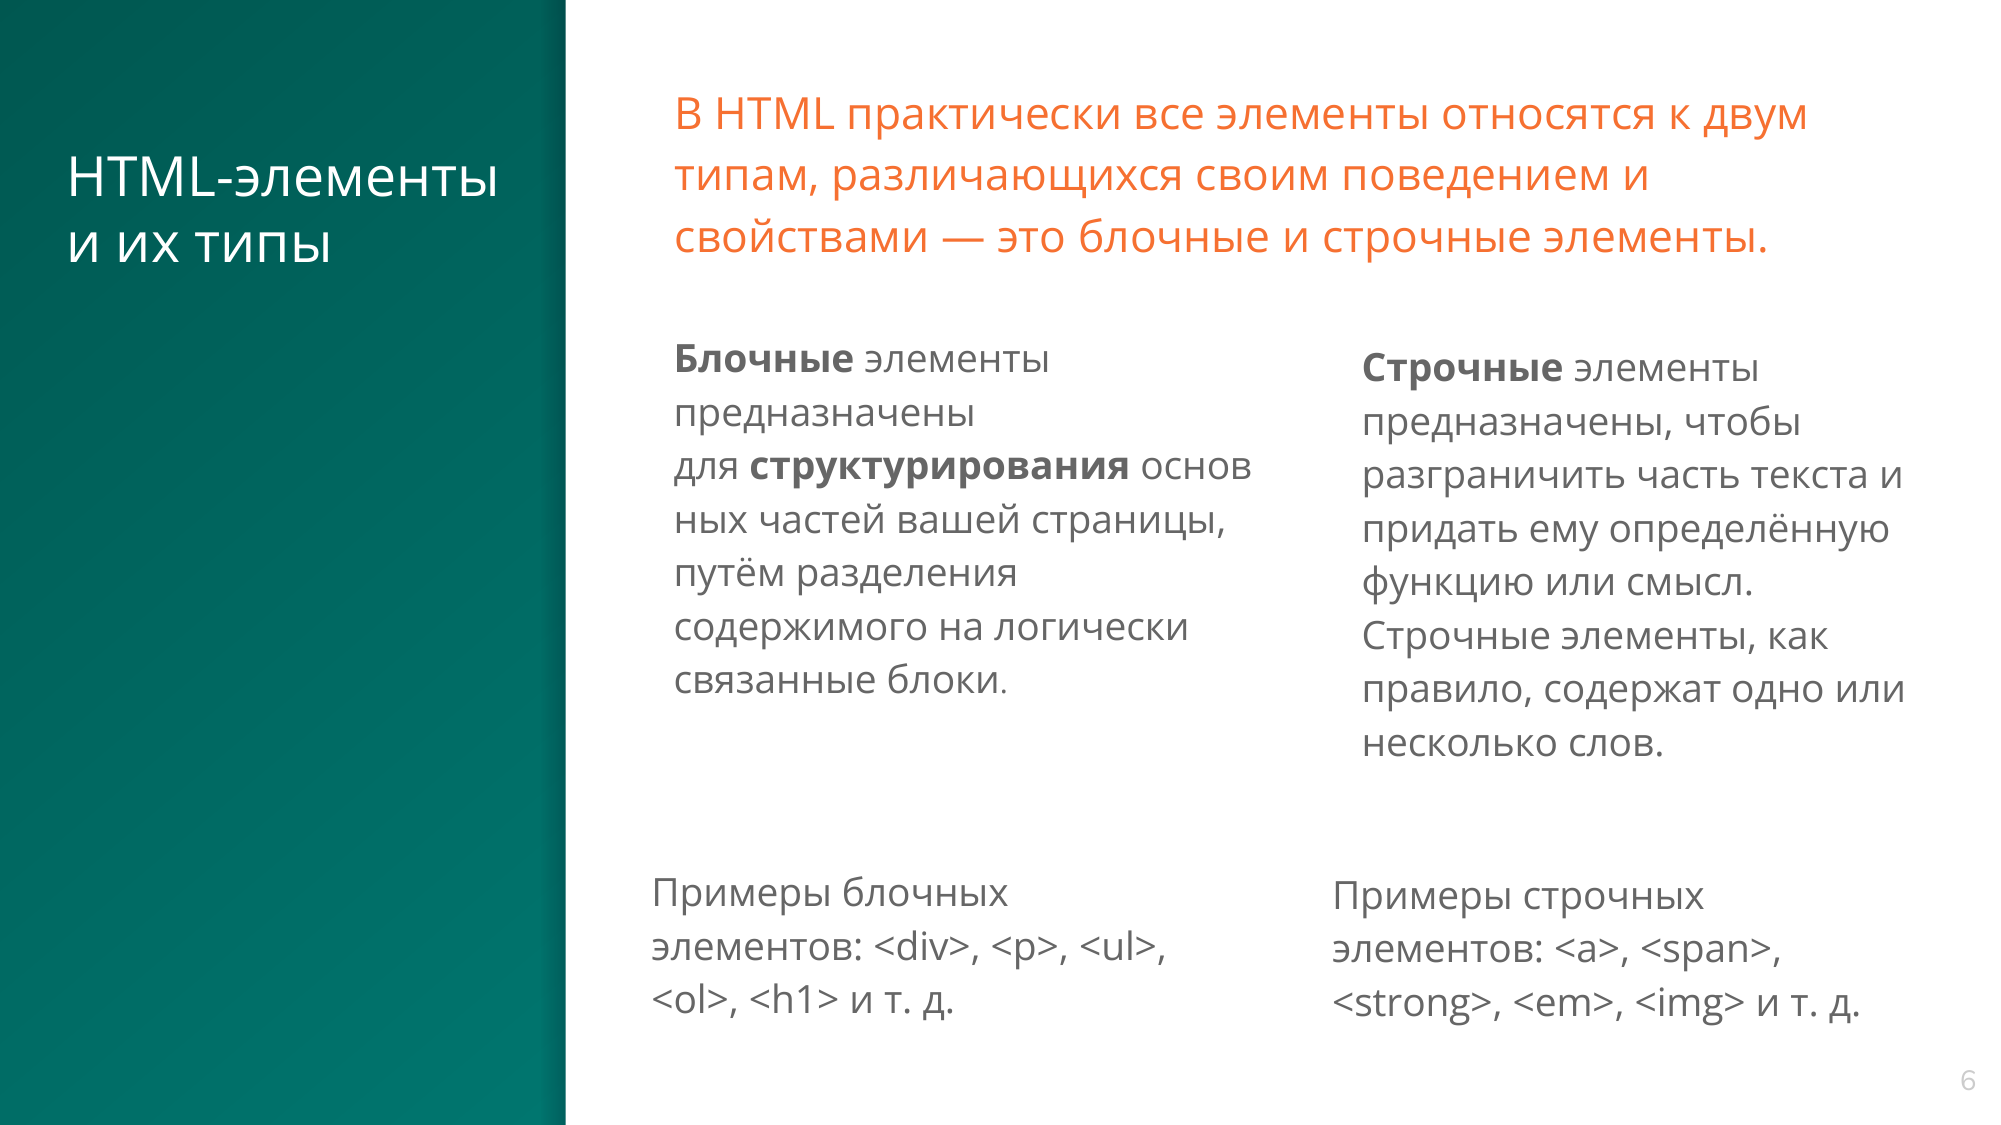

В HTML практически все элементы относятся к двум типам, различающихся своим поведением и свойствами — это блочные и строчные элементы.
# HTML-элементы и их типы
Блочные элементы предназначены для структурирования основных частей вашей страницы, путём разделения содержимого на логически связанные блоки.

Строчные элементы предназначены, чтобы разграничить часть текста и придать ему определённую функцию или смысл. Строчные элементы, как правило, содержат одно или несколько слов.

Примеры блочных элементов: <div>, <p>, <ul>, <ol>, <h1> и т. д.

Примеры строчных элементов: <a>, <span>, <strong>, <em>, <img> и т. д.

6